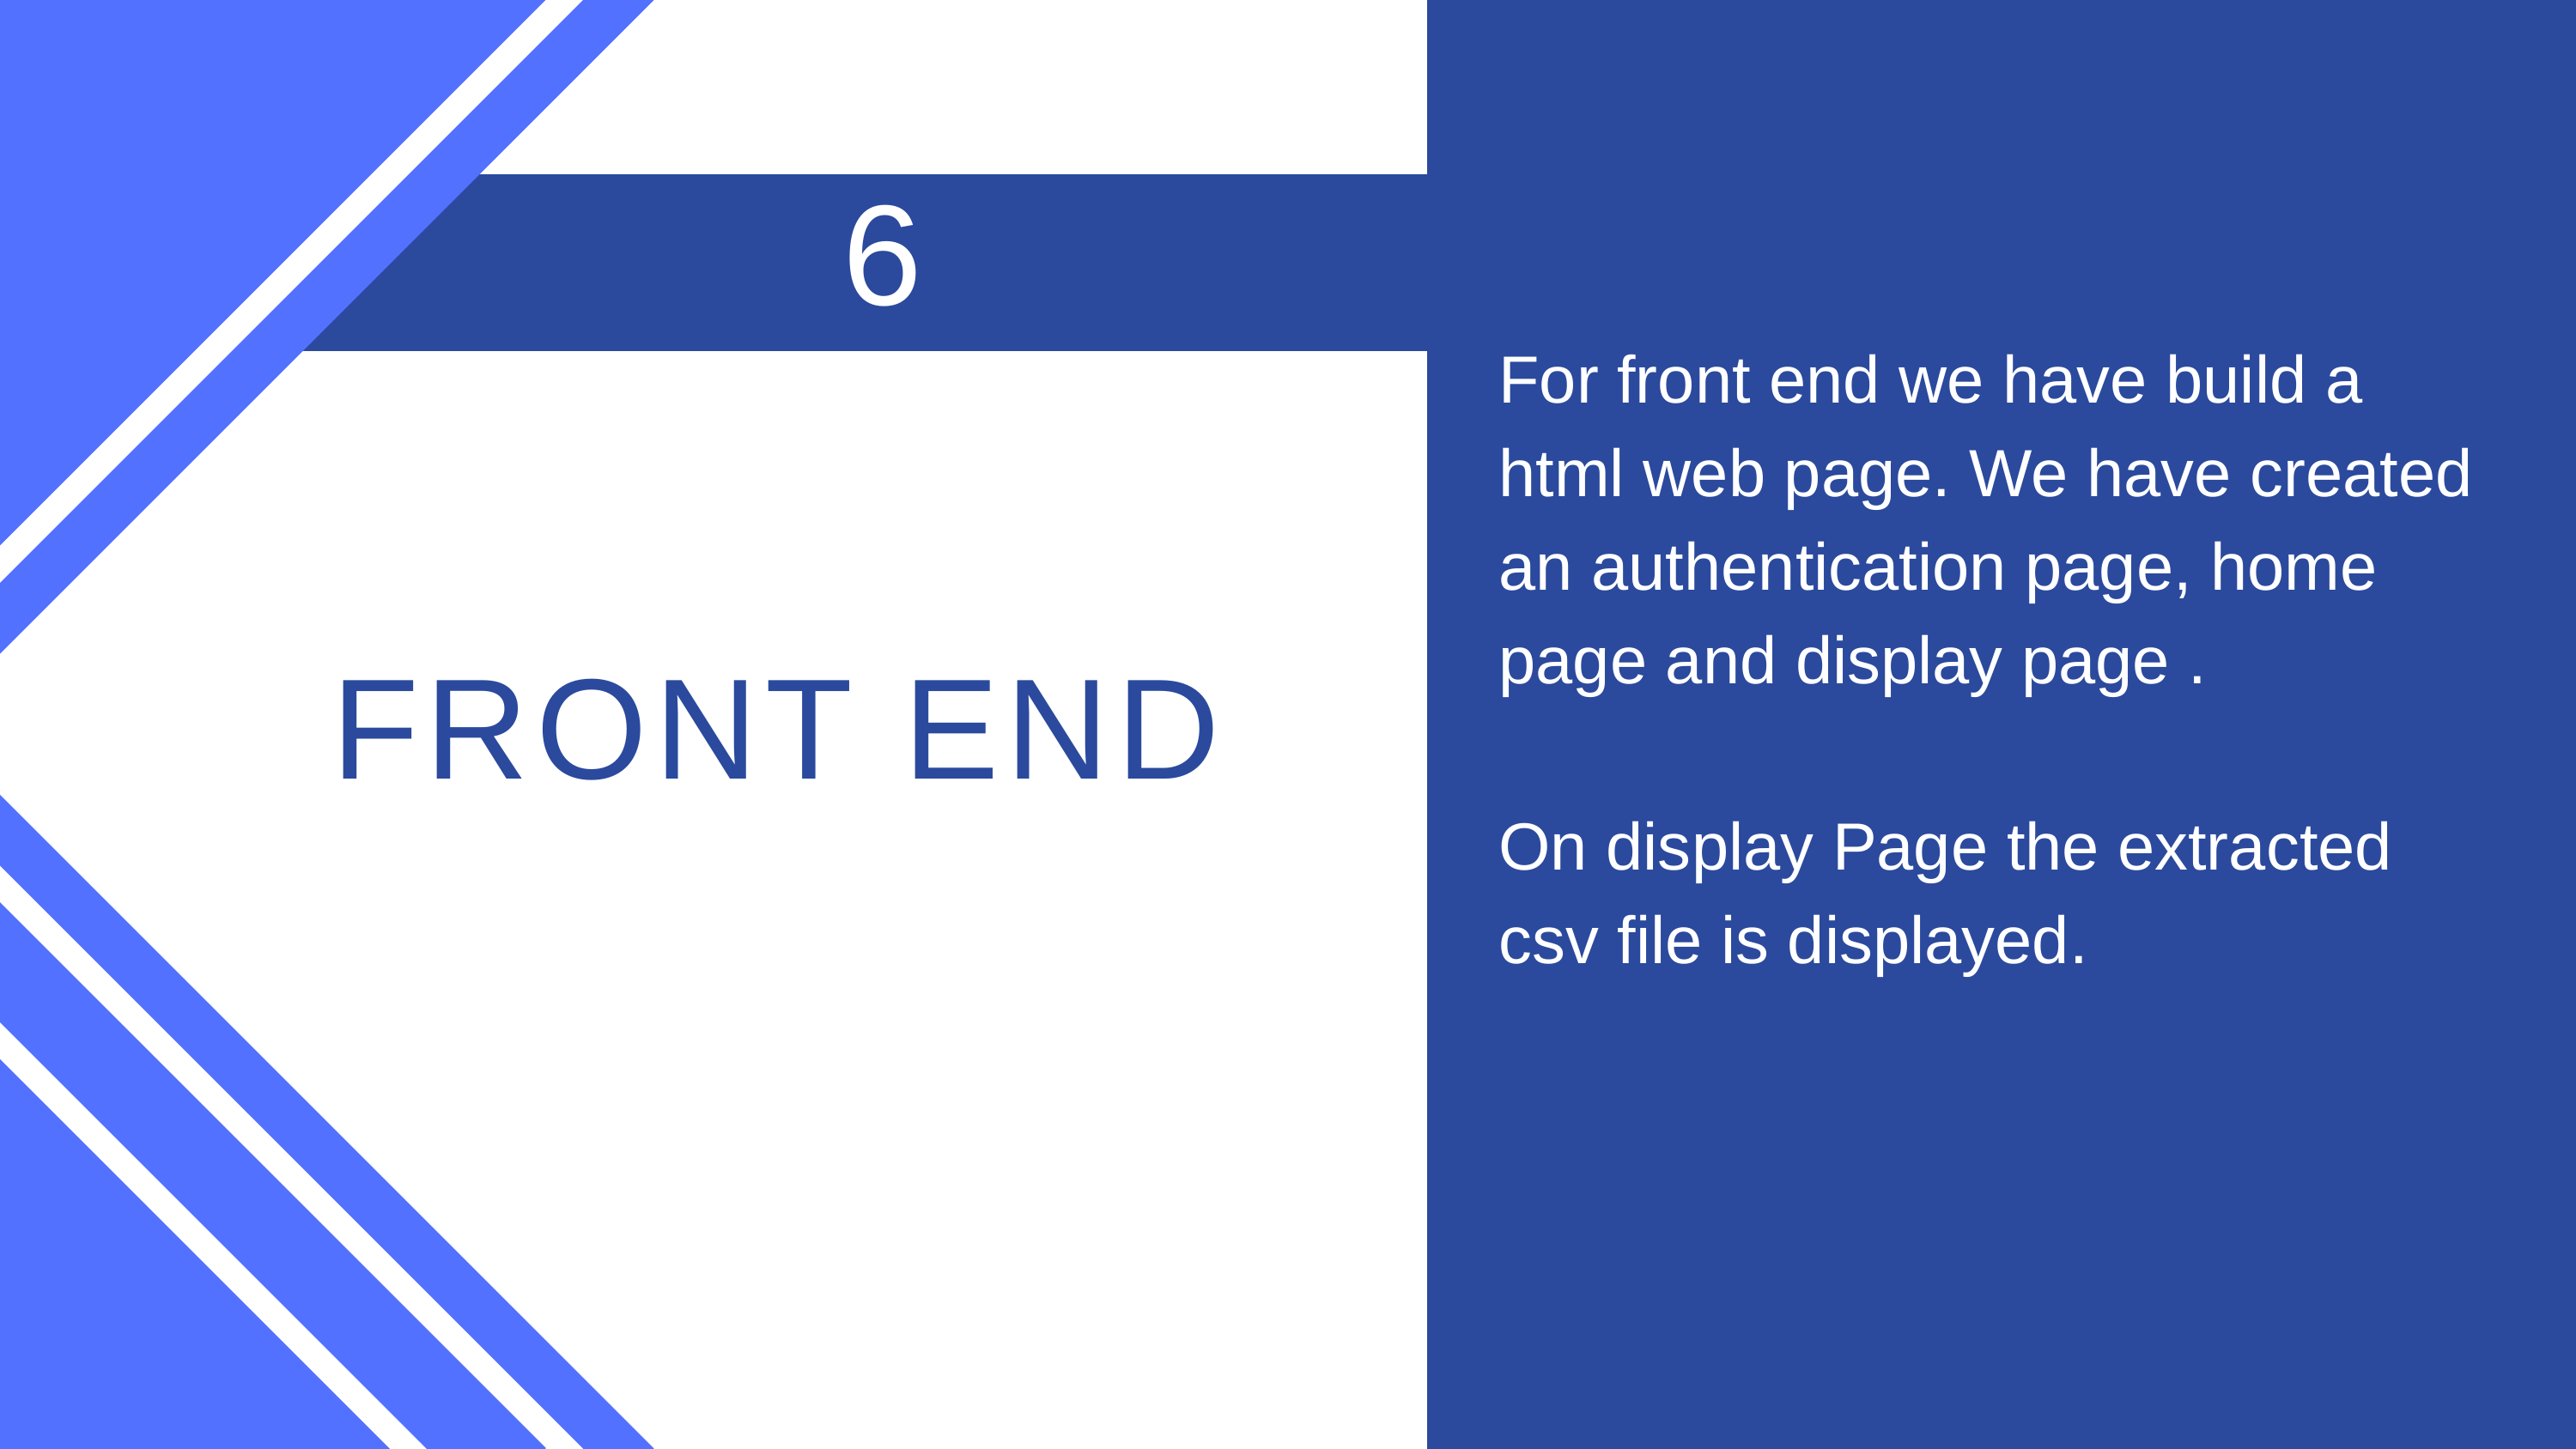

6
For front end we have build a html web page. We have created an authentication page, home page and display page .

On display Page the extracted csv file is displayed.
FRONT END